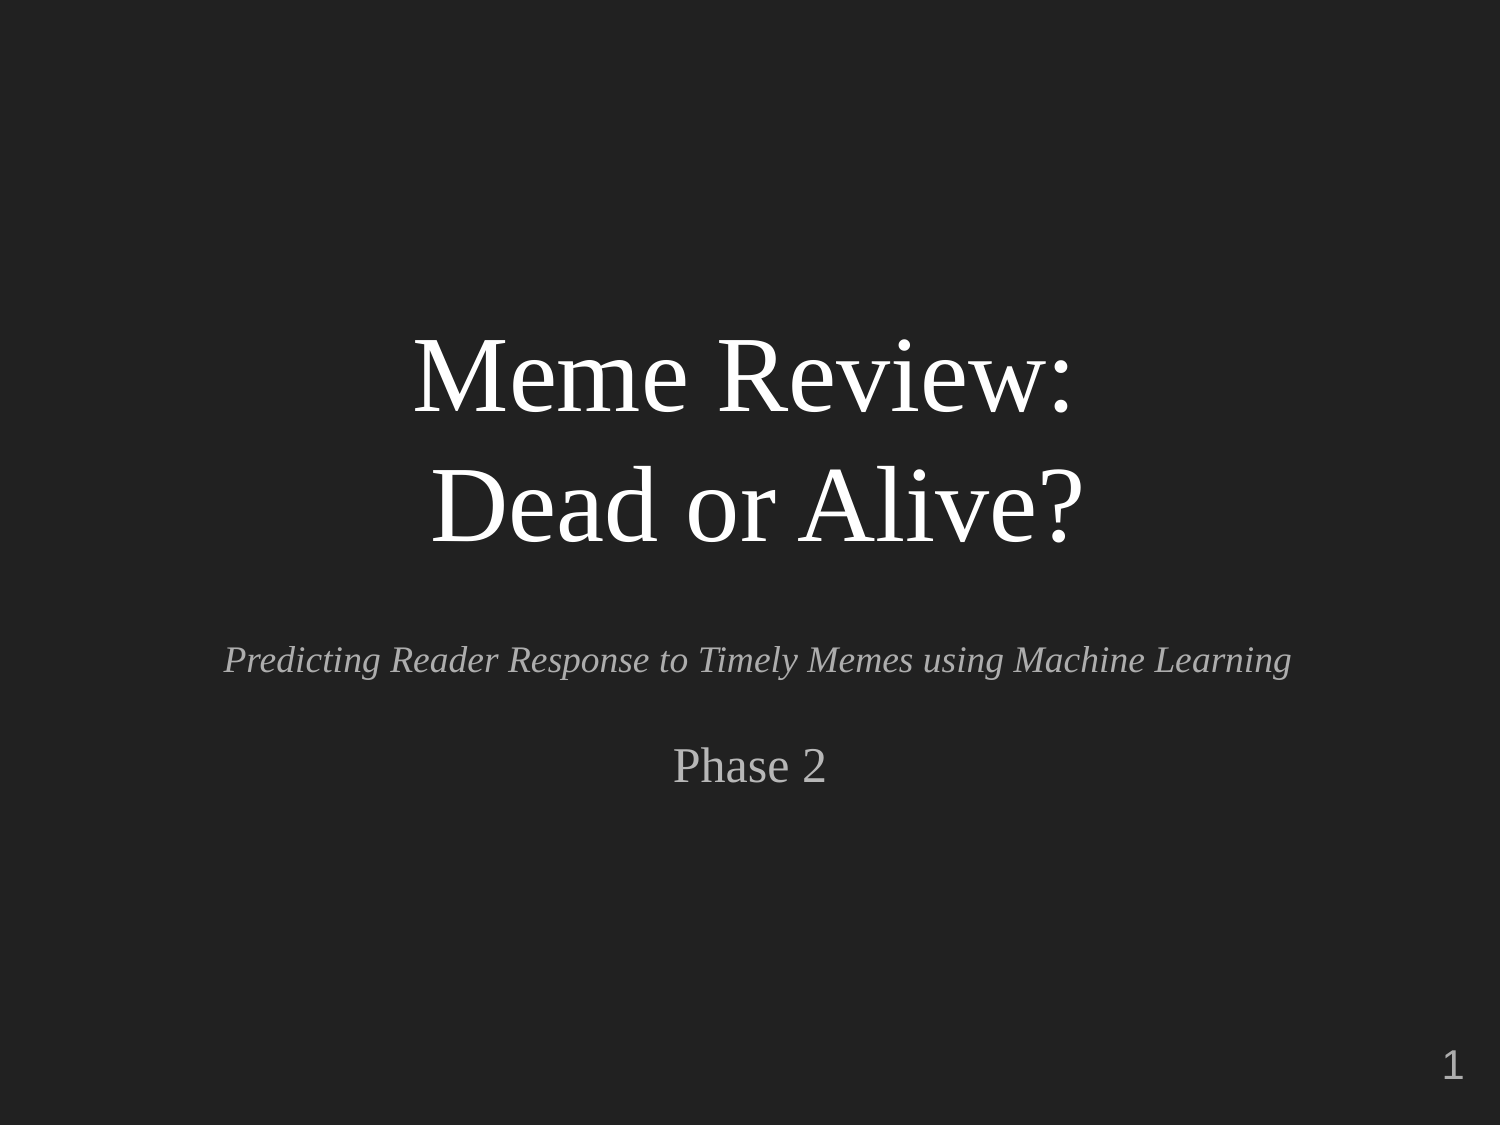

# Meme Review:
Dead or Alive?
Predicting Reader Response to Timely Memes using Machine Learning
Phase 2
1